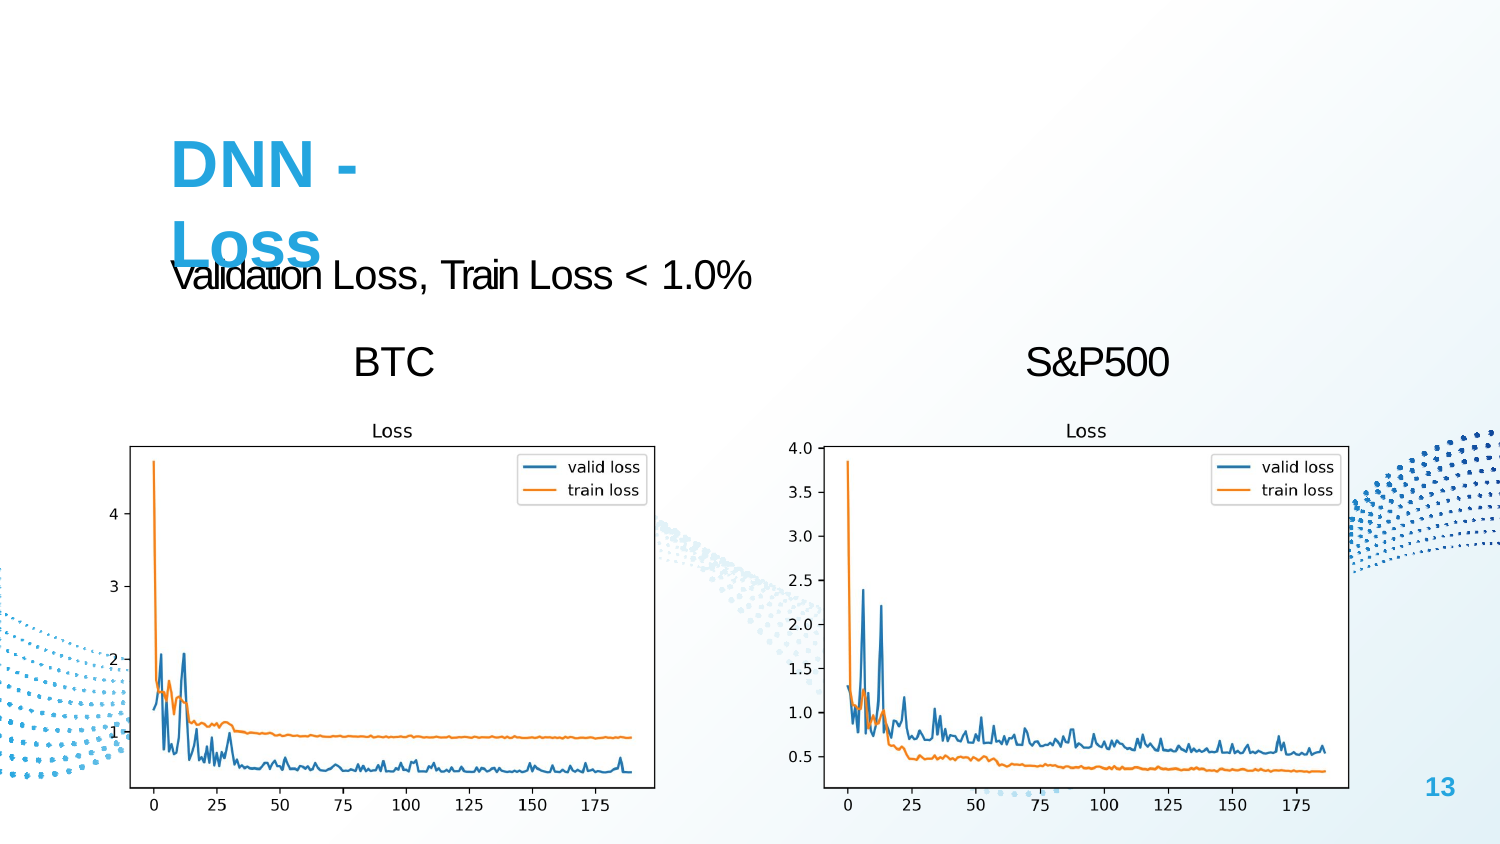

# DNN - Loss
Validation Loss, Train Loss < 1.0%
S&P500
BTC

13